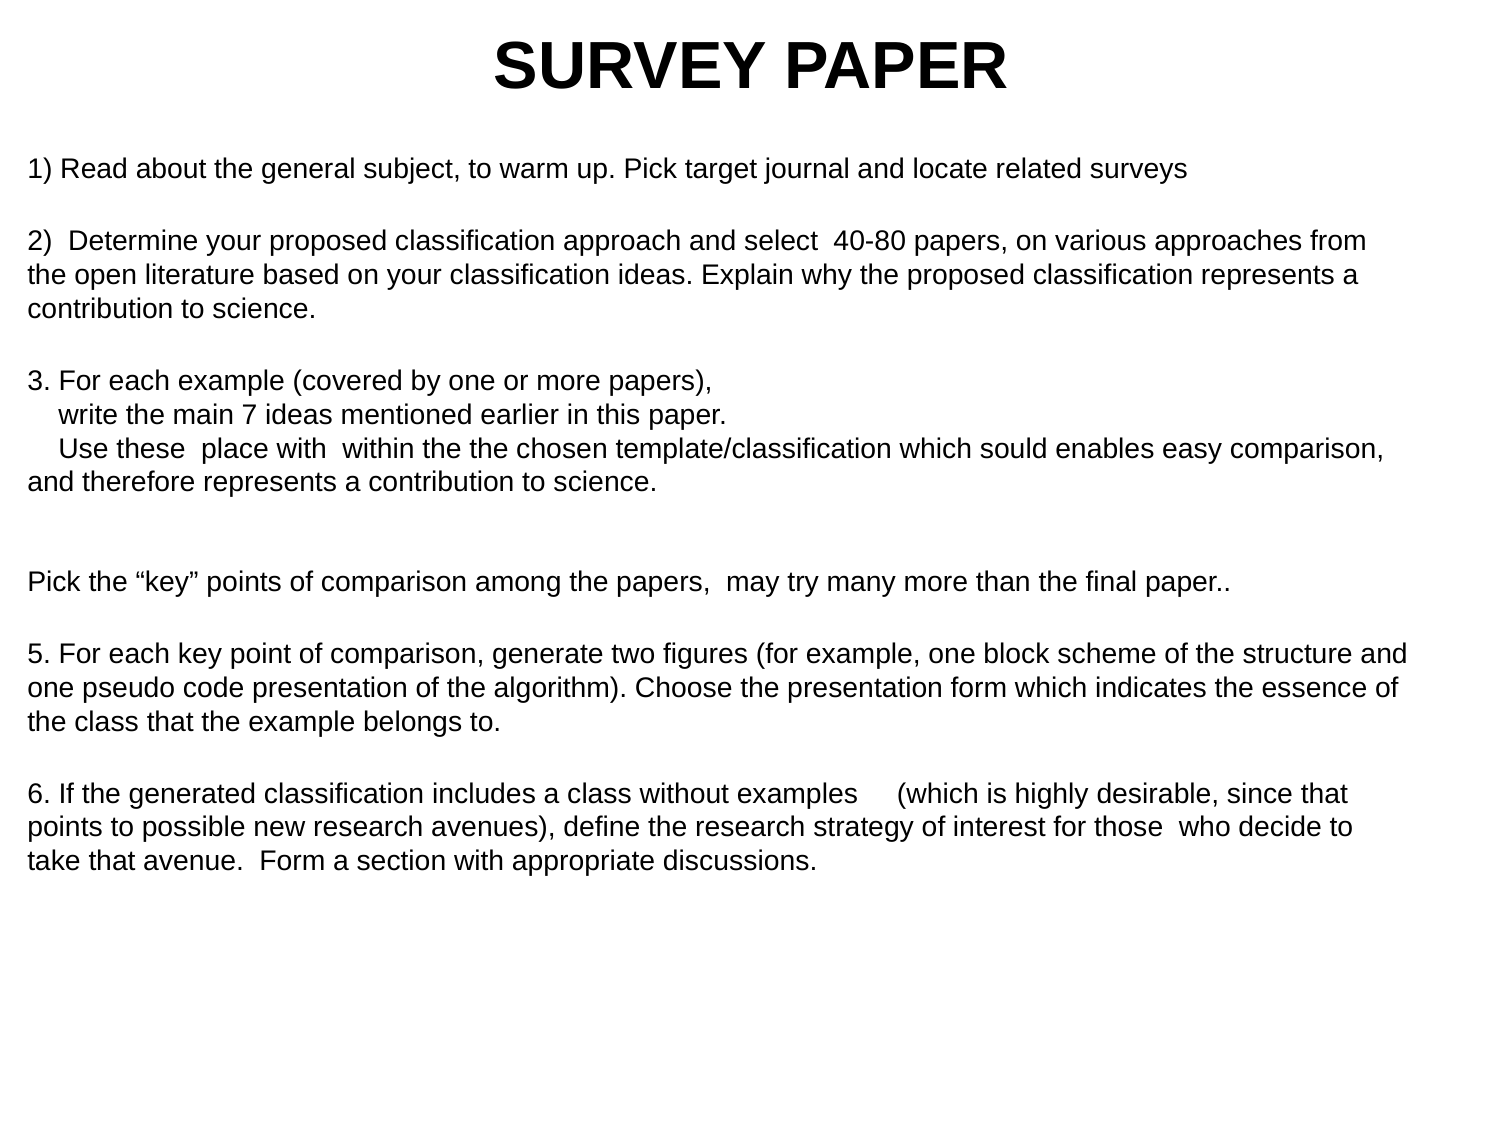

SURVEY PAPER
1) Read about the general subject, to warm up. Pick target journal and locate related surveys
2)  Determine your proposed classification approach and select  40-80 papers, on various approaches from the open literature based on your classification ideas. Explain why the proposed classification represents a contribution to science.
3. For each example (covered by one or more papers),
    write the main 7 ideas mentioned earlier in this paper.
    Use these  place with  within the the chosen template/classification which sould enables easy comparison,   and therefore represents a contribution to science.
Pick the “key” points of comparison among the papers,  may try many more than the final paper..
5. For each key point of comparison, generate two figures (for example, one block scheme of the structure and one pseudo code presentation of the algorithm). Choose the presentation form which indicates the essence of the class that the example belongs to.
6. If the generated classification includes a class without examples     (which is highly desirable, since that points to possible new research avenues), define the research strategy of interest for those  who decide to take that avenue.  Form a section with appropriate discussions.